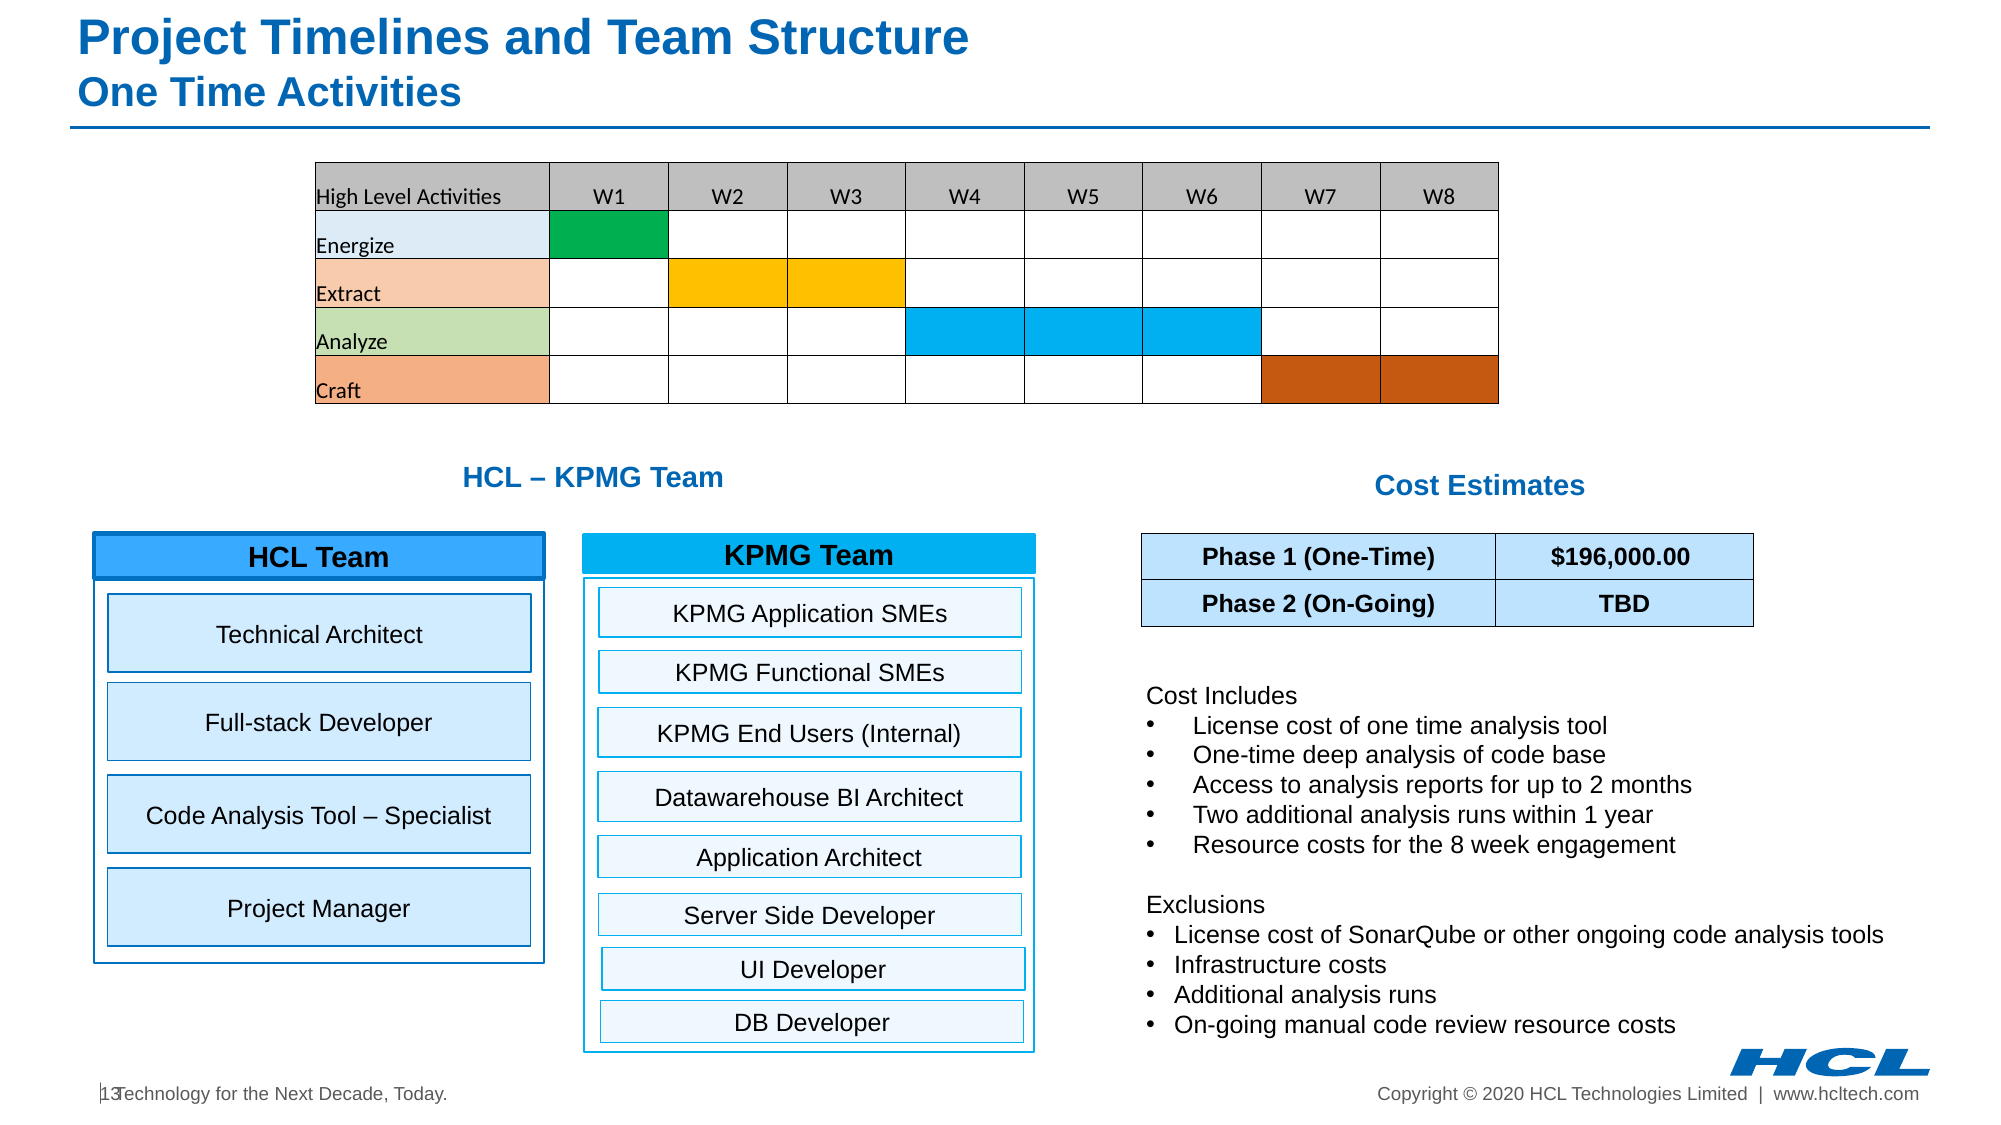

# Project Timelines and Team Structure One Time Activities
| High Level Activities | W1 | W2 | W3 | W4 | W5 | W6 | W7 | W8 |
| --- | --- | --- | --- | --- | --- | --- | --- | --- |
| Energize |  |  |  |  |  |  |  |  |
| Extract |  |  |  |  |  |  |  |  |
| Analyze |  |  |  |  |  |  |  |  |
| Craft |  |  |  |  |  |  |  |  |
HCL – KPMG Team
Cost Estimates
HCL Team
| Phase 1 (One-Time) | $196,000.00 |
| --- | --- |
| Phase 2 (On-Going) | TBD |
KPMG Team

KPMG Application SMEs
Technical Architect
KPMG Functional SMEs
Cost Includes
License cost of one time analysis tool
One-time deep analysis of code base
Access to analysis reports for up to 2 months
Two additional analysis runs within 1 year
Resource costs for the 8 week engagement

Exclusions
License cost of SonarQube or other ongoing code analysis tools
Infrastructure costs
Additional analysis runs
On-going manual code review resource costs
Full-stack Developer
KPMG End Users (Internal)
Datawarehouse BI Architect
Code Analysis Tool – Specialist
Application Architect
Project Manager
Server Side Developer
UI Developer
DB Developer